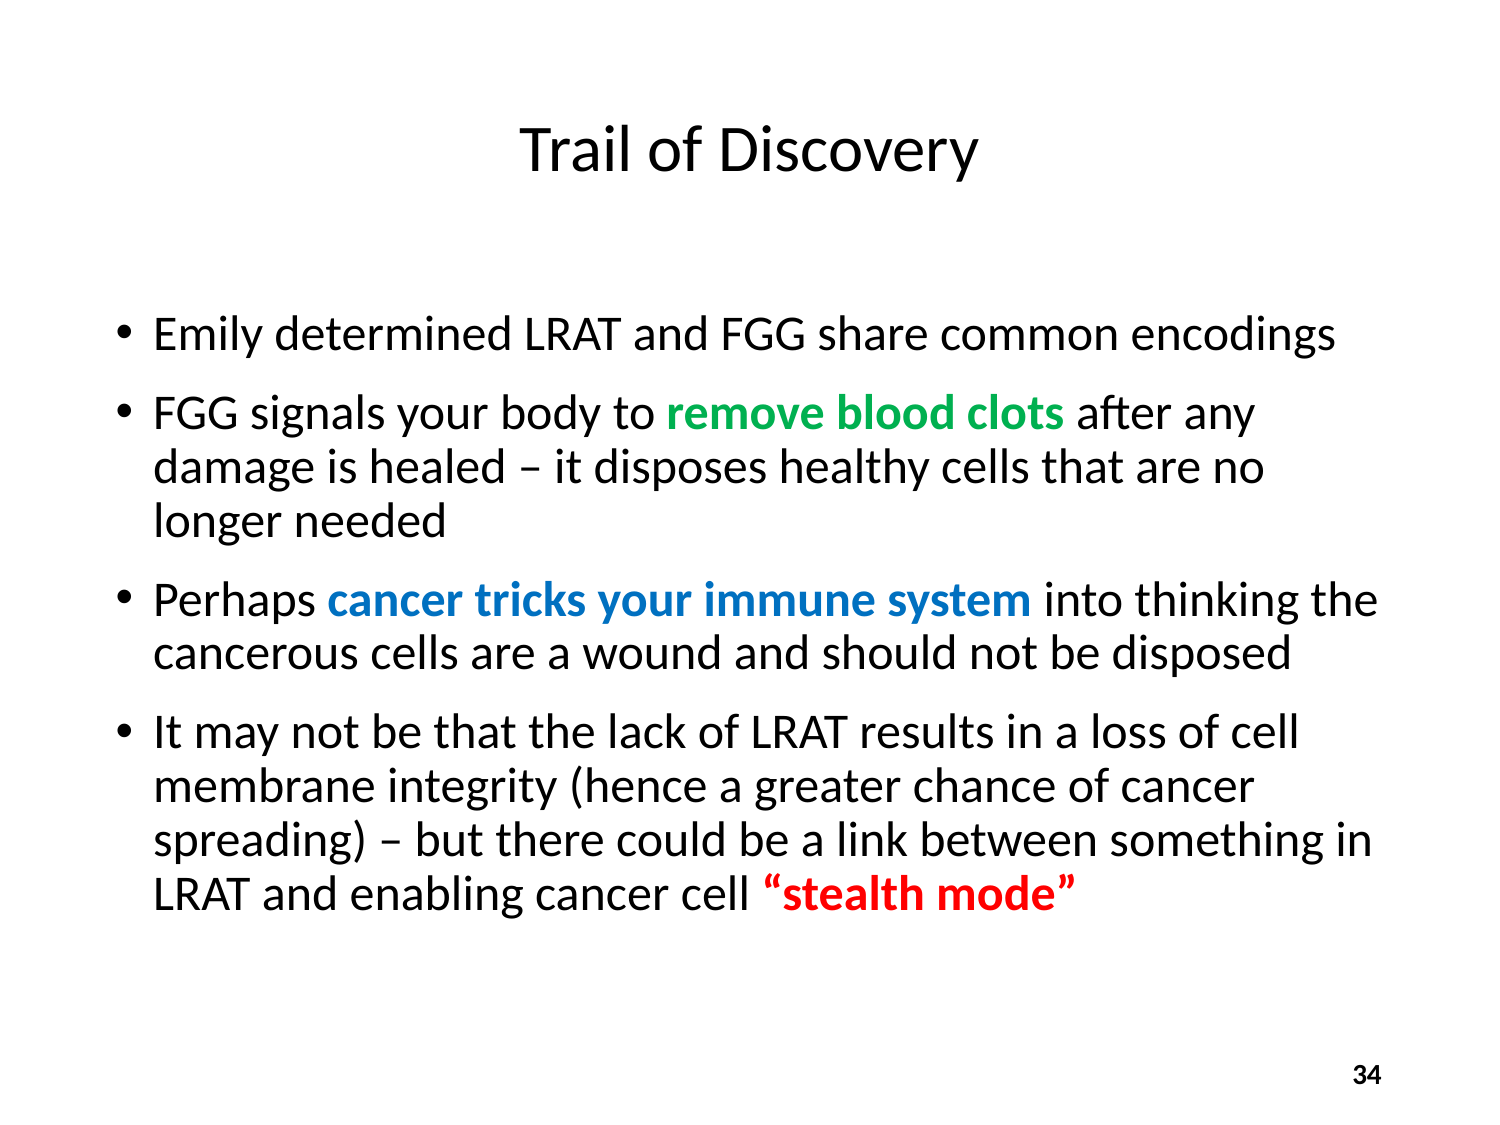

# Trail of Discovery
Emily determined LRAT and FGG share common encodings
FGG signals your body to remove blood clots after any damage is healed – it disposes healthy cells that are no longer needed
Perhaps cancer tricks your immune system into thinking the cancerous cells are a wound and should not be disposed
It may not be that the lack of LRAT results in a loss of cell membrane integrity (hence a greater chance of cancer spreading) – but there could be a link between something in LRAT and enabling cancer cell “stealth mode”

34